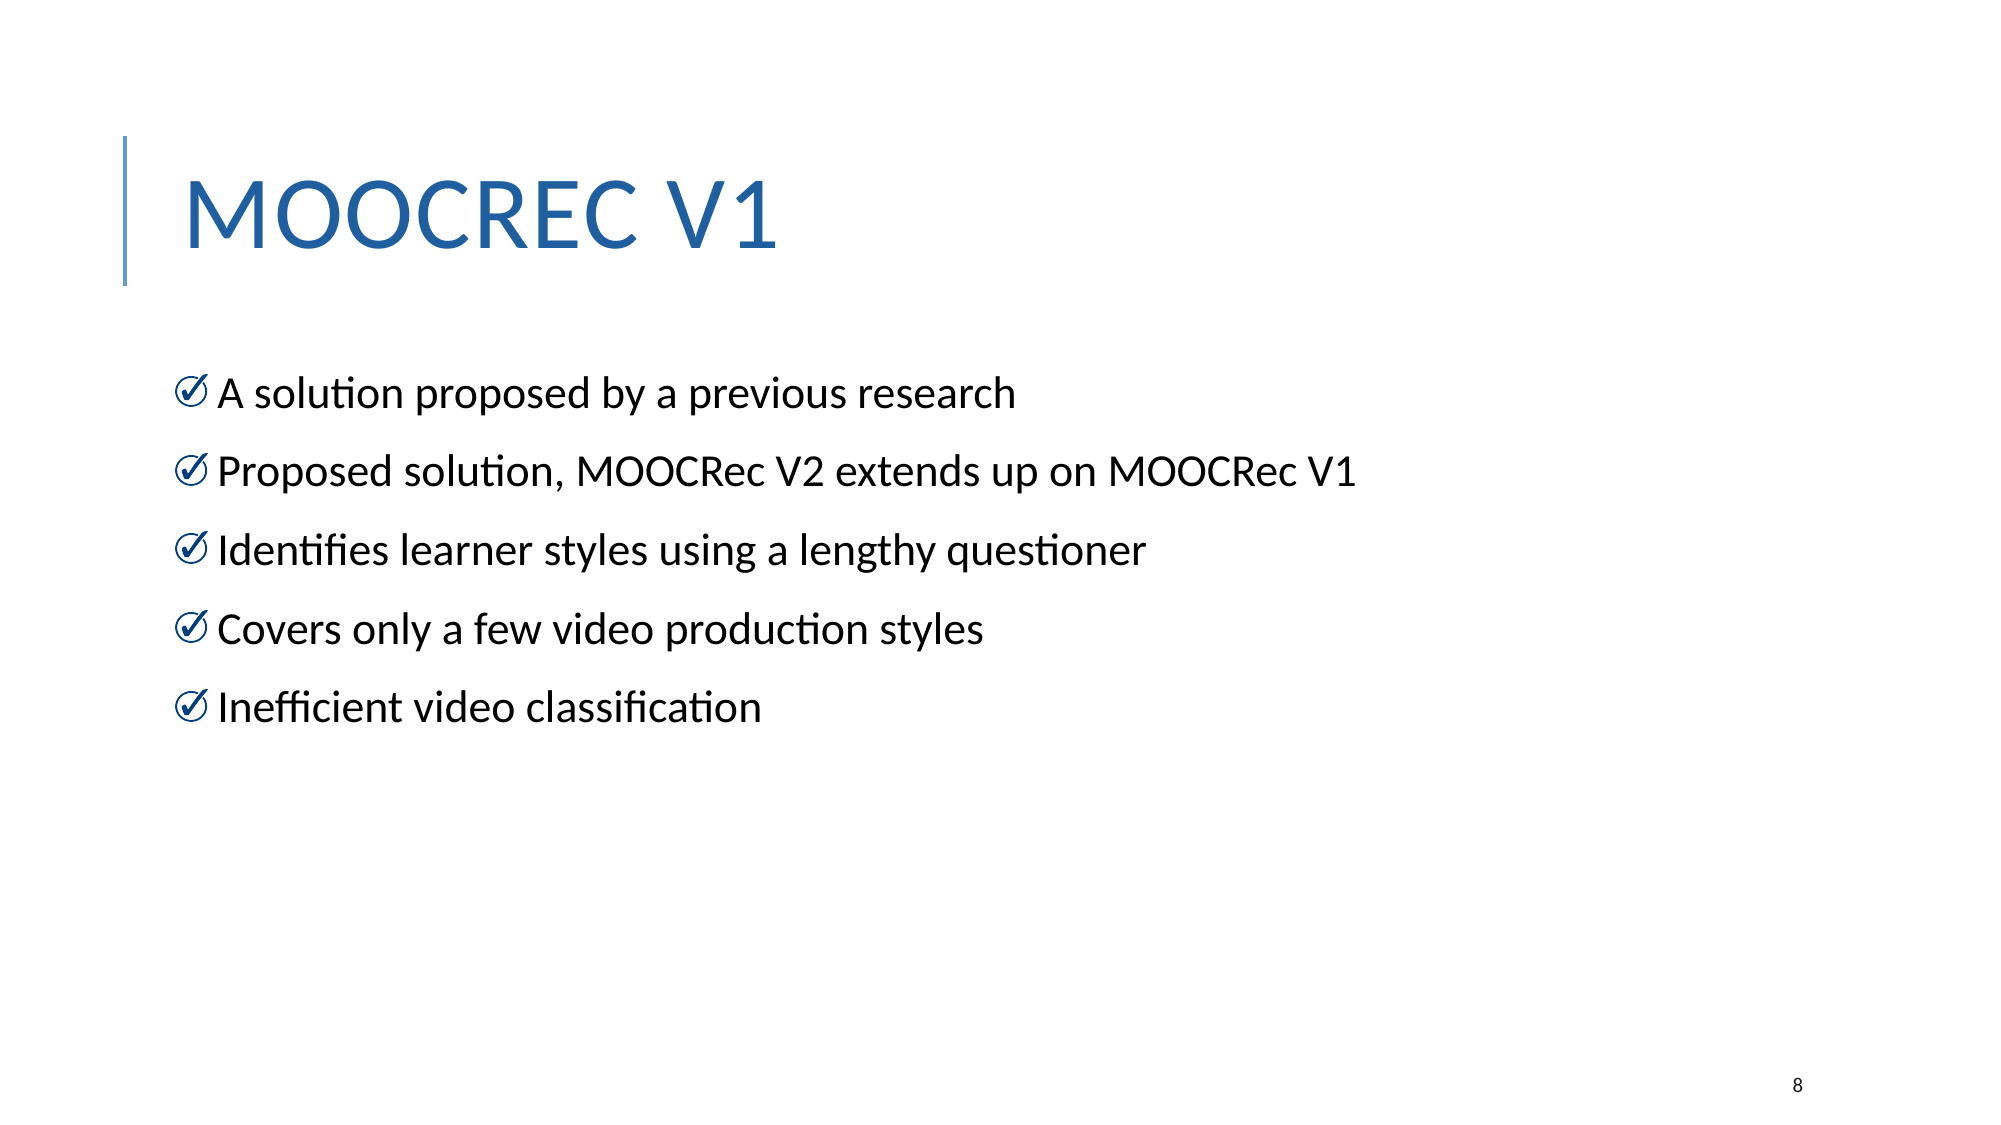

# MOOCREC v1
 A solution proposed by a previous research
 Proposed solution, MOOCRec V2 extends up on MOOCRec V1
 Identifies learner styles using a lengthy questioner
 Covers only a few video production styles
 Inefficient video classification

8